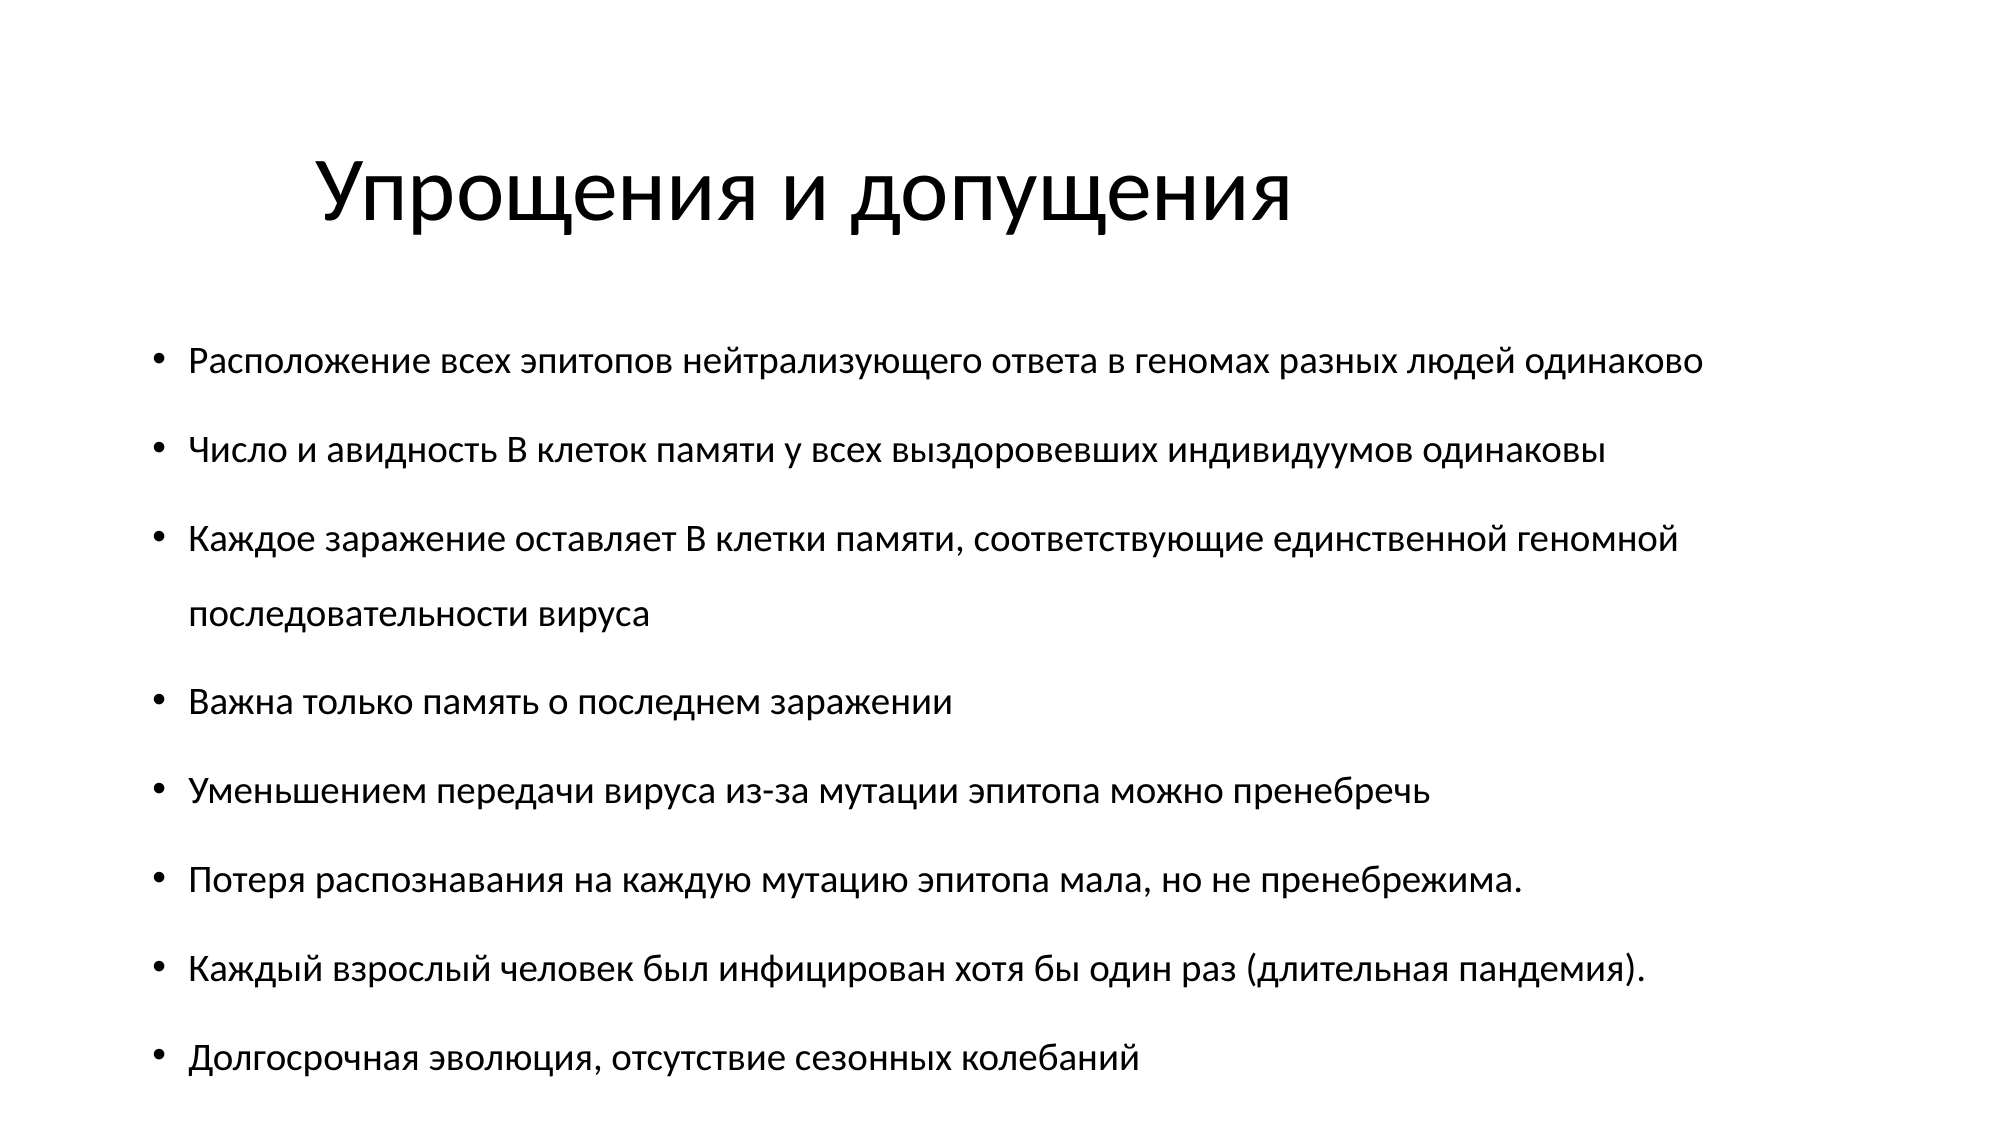

# Упрощения и допущения
Расположение всех эпитопов нейтрализующего ответа в геномах разных людей одинаково
Число и авидность B клеток памяти у всех выздоровевших индивидуумов одинаковы
Каждое заражение оставляет B клетки памяти, соответствующие единственной геномной последовательности вируса
Важна только память о последнем заражении
Уменьшением передачи вируса из-за мутации эпитопа можно пренебречь
Потеря распознавания на каждую мутацию эпитопа мала, но не пренебрежима.
Каждый взрослый человек был инфицирован хотя бы один раз (длительная пандемия).
Долгосрочная эволюция, отсутствие сезонных колебаний